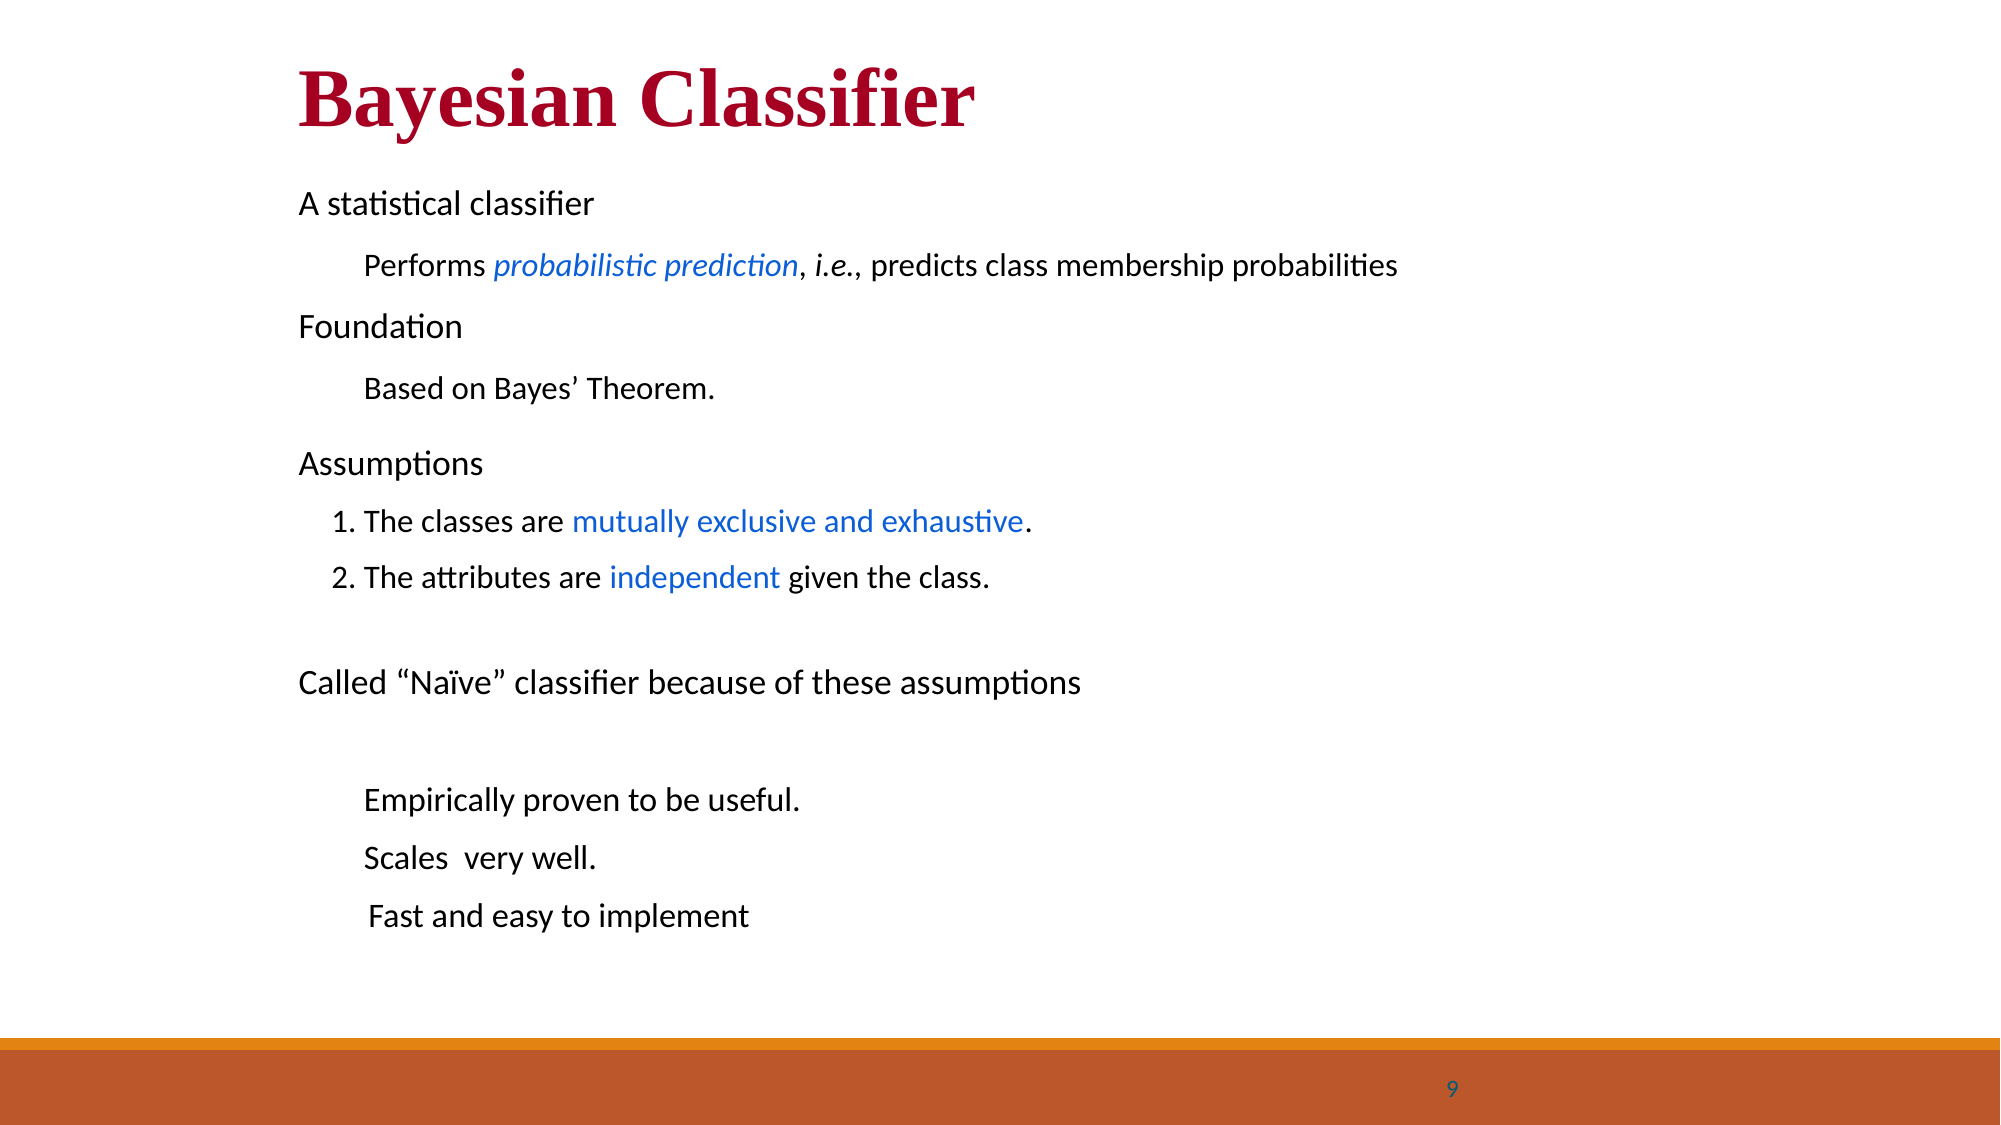

# Bayesian Classifier
A statistical classifier

Performs probabilistic prediction, i.e., predicts class membership probabilities

Foundation

Based on Bayes’ Theorem.

Assumptions
The classes are mutually exclusive and exhaustive.
The attributes are independent given the class.

Called “Naïve” classifier because of these assumptions

Empirically proven to be useful.
Scales  very well.
         Fast and easy to implement

9